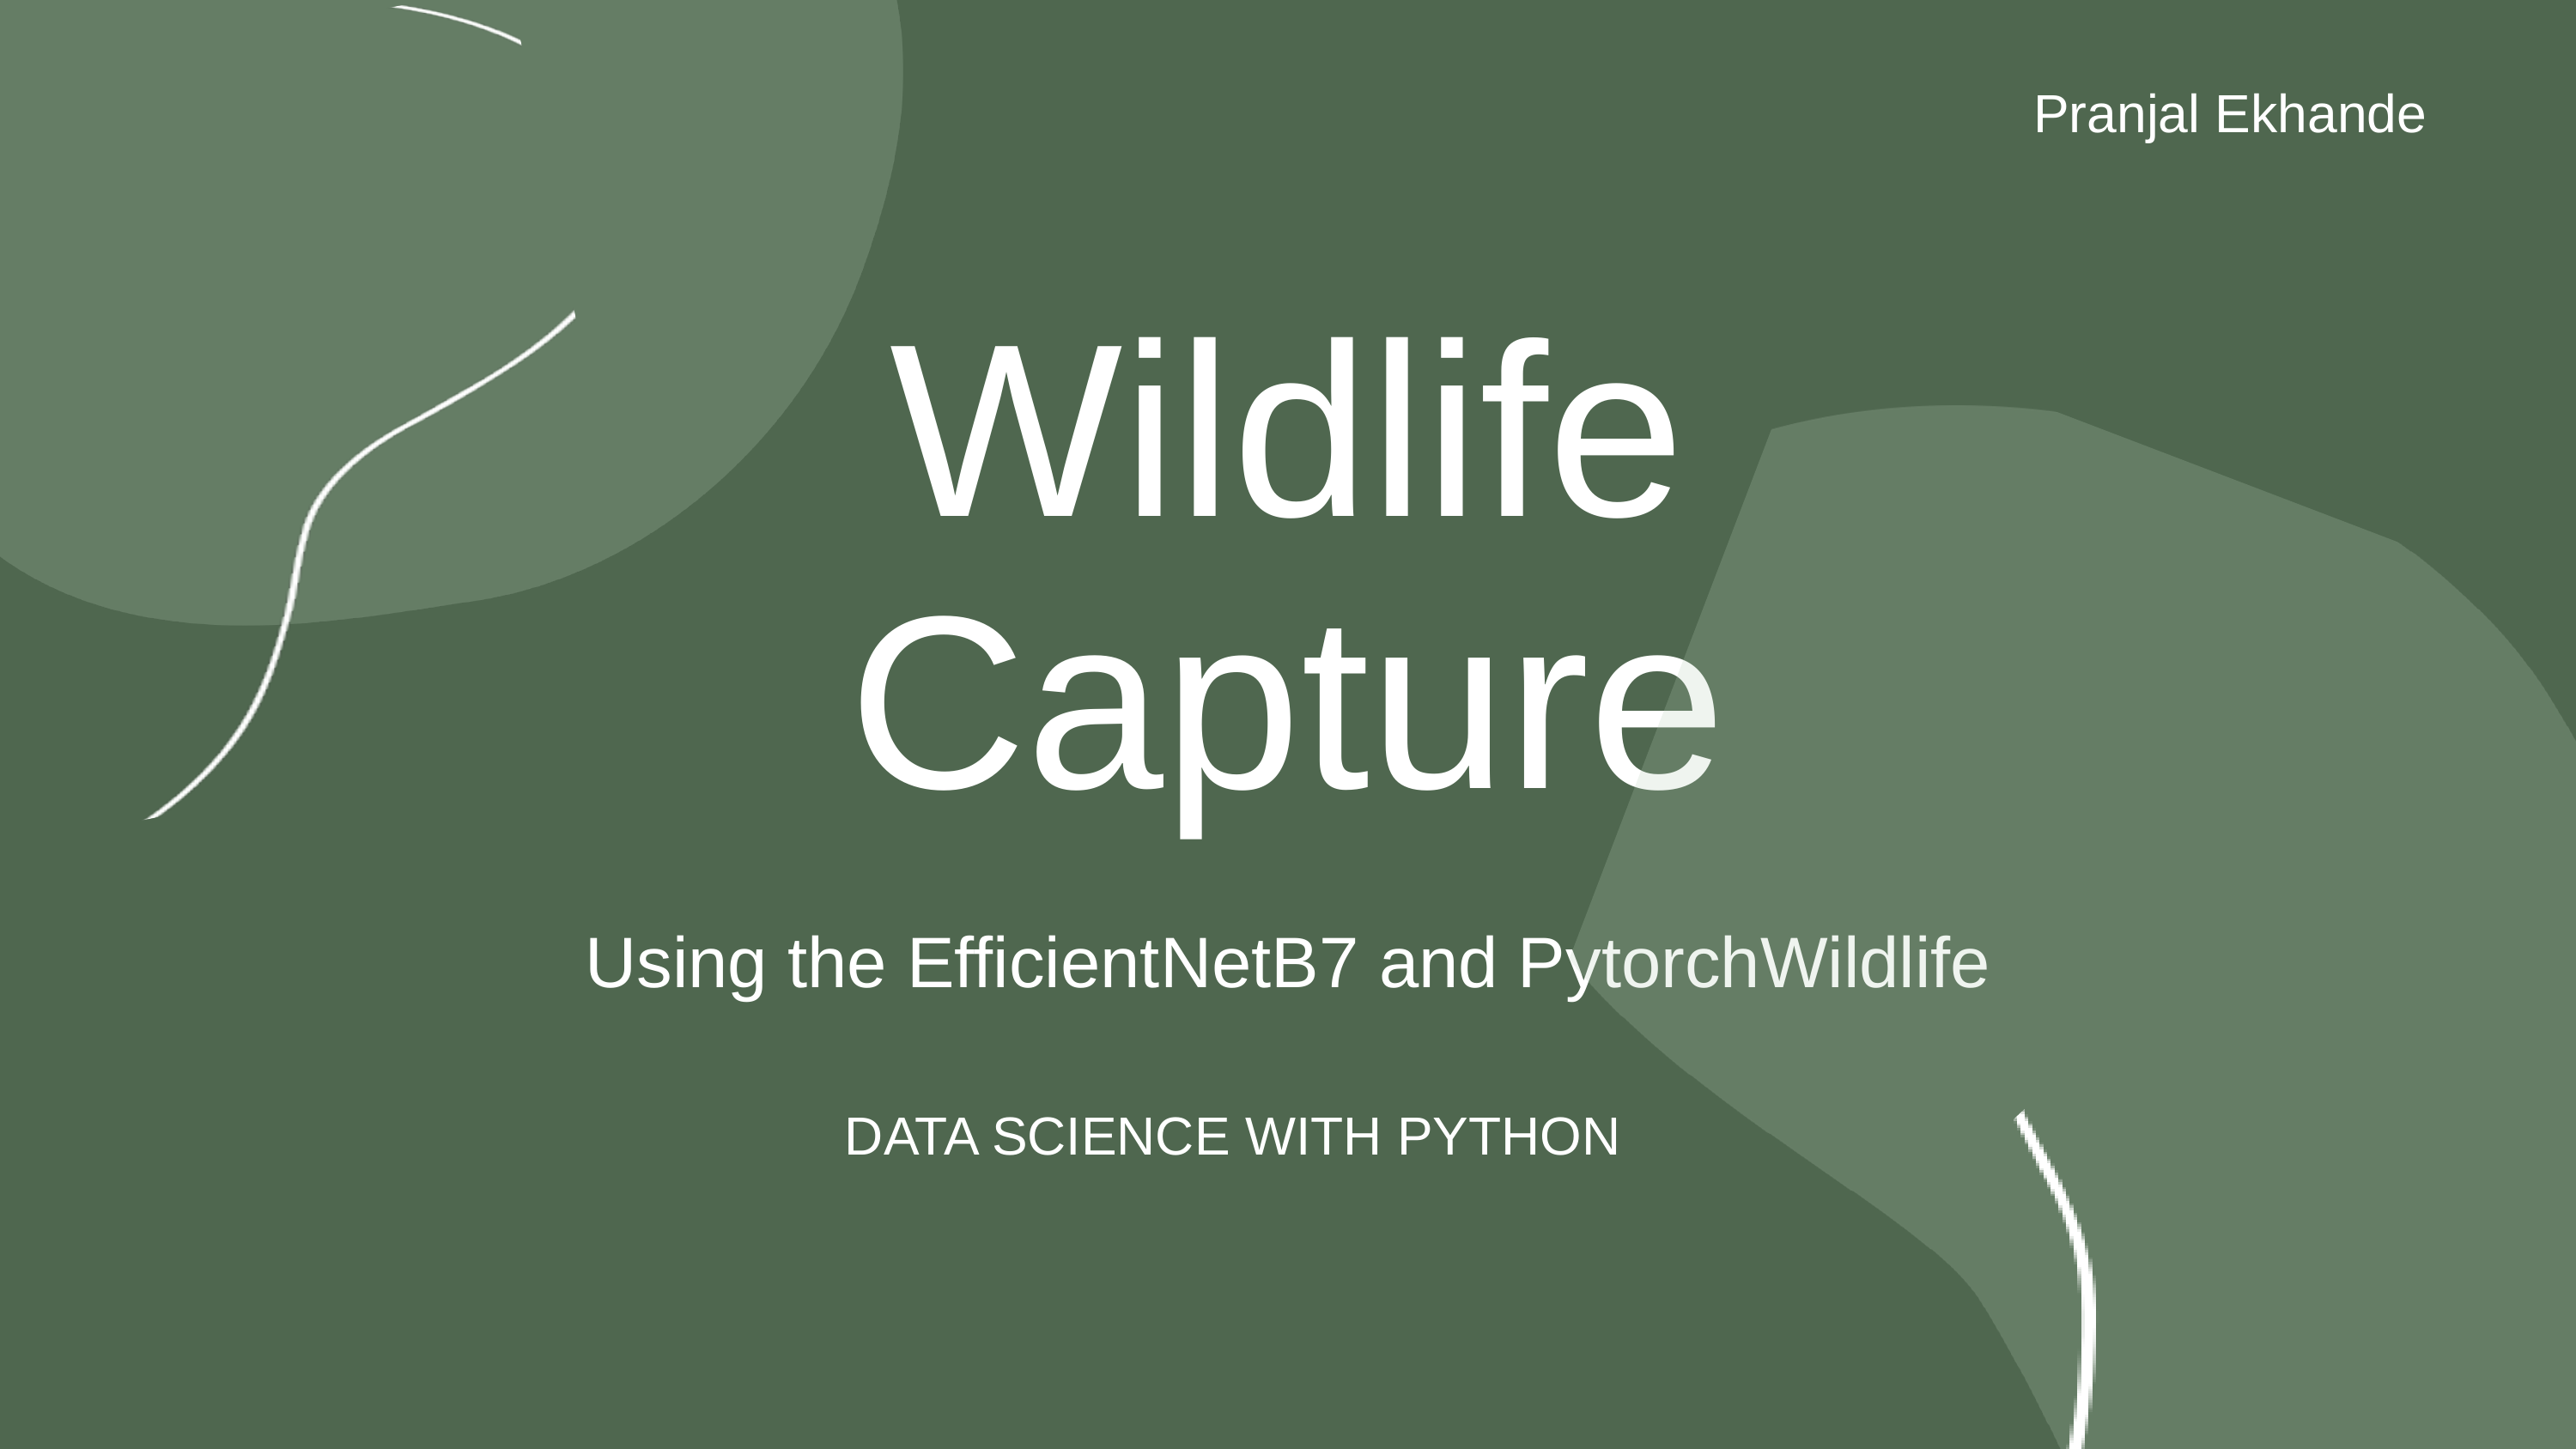

Pranjal Ekhande
Wildlife Capture
Using the EfficientNetB7 and PytorchWildlife

DATA SCIENCE WITH PYTHON